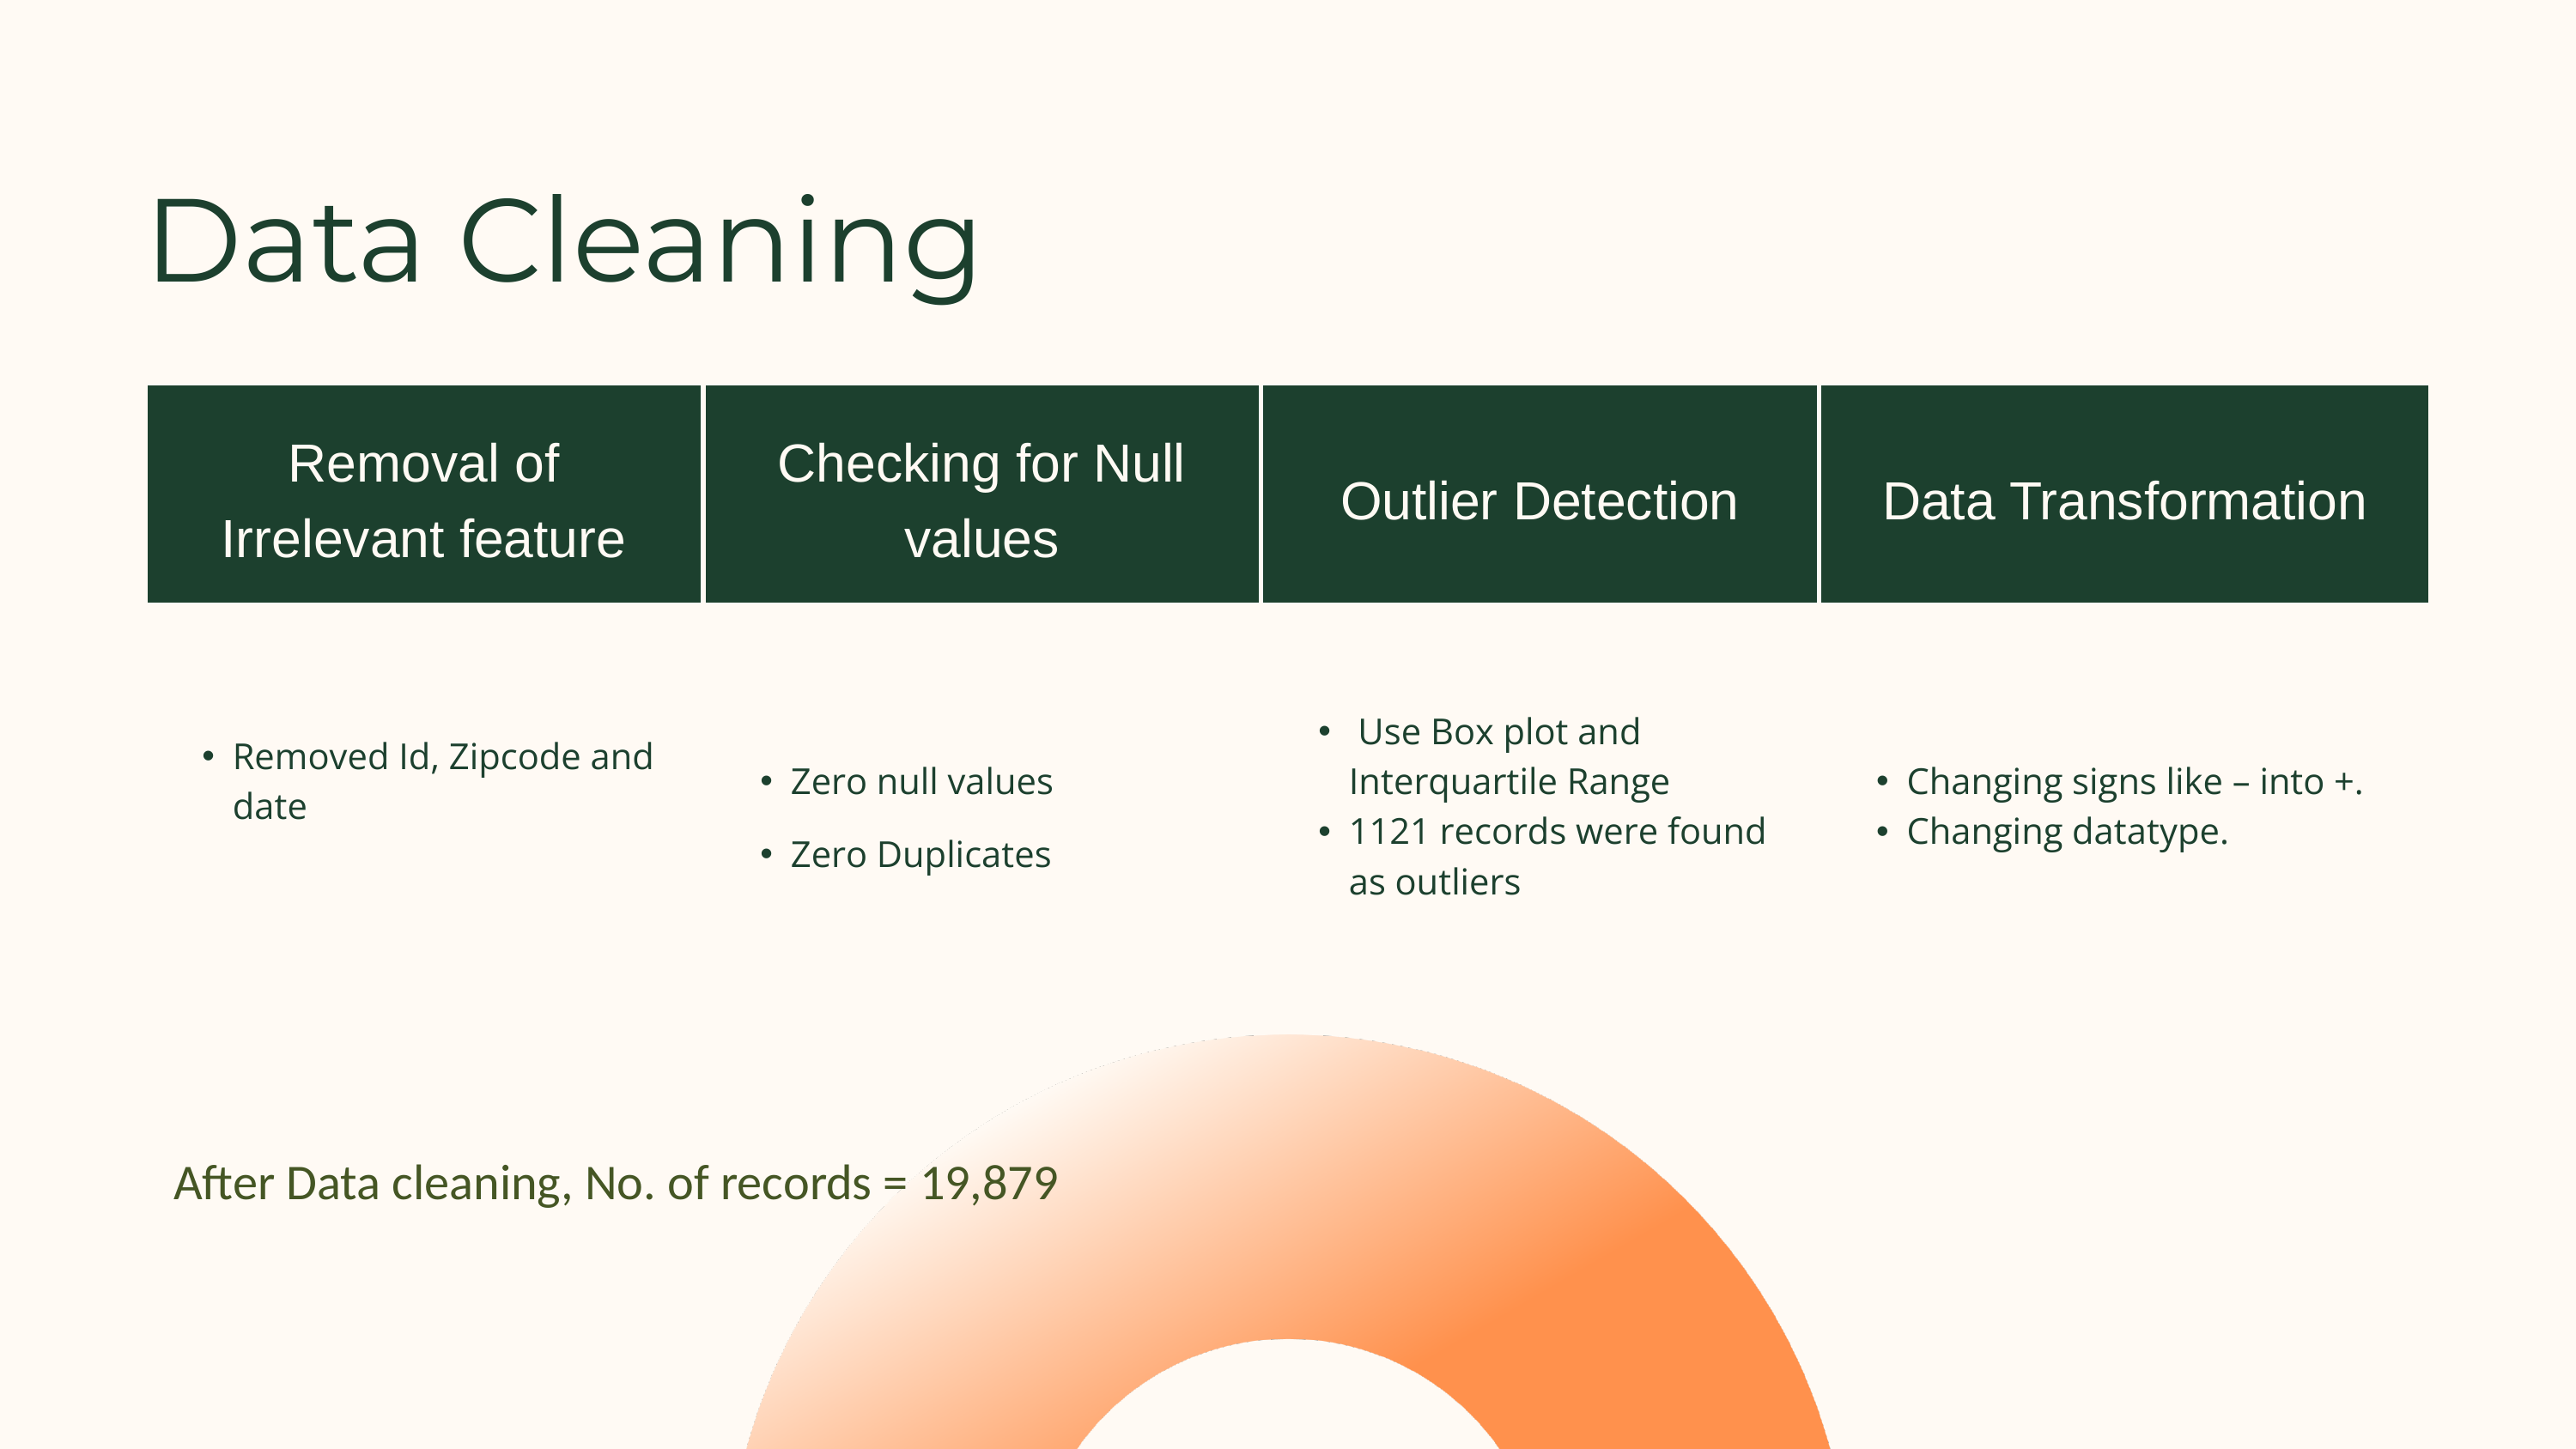

Data Cleaning
| Removal of Irrelevant feature | Checking for Null values | Outlier Detection | Data Transformation |
| --- | --- | --- | --- |
| Removed Id, Zipcode and date | Zero null values Zero Duplicates | Use Box plot and Interquartile Range 1121 records were found as outliers | Changing signs like – into +. Changing datatype. |

After Data cleaning, No. of records = 19,879